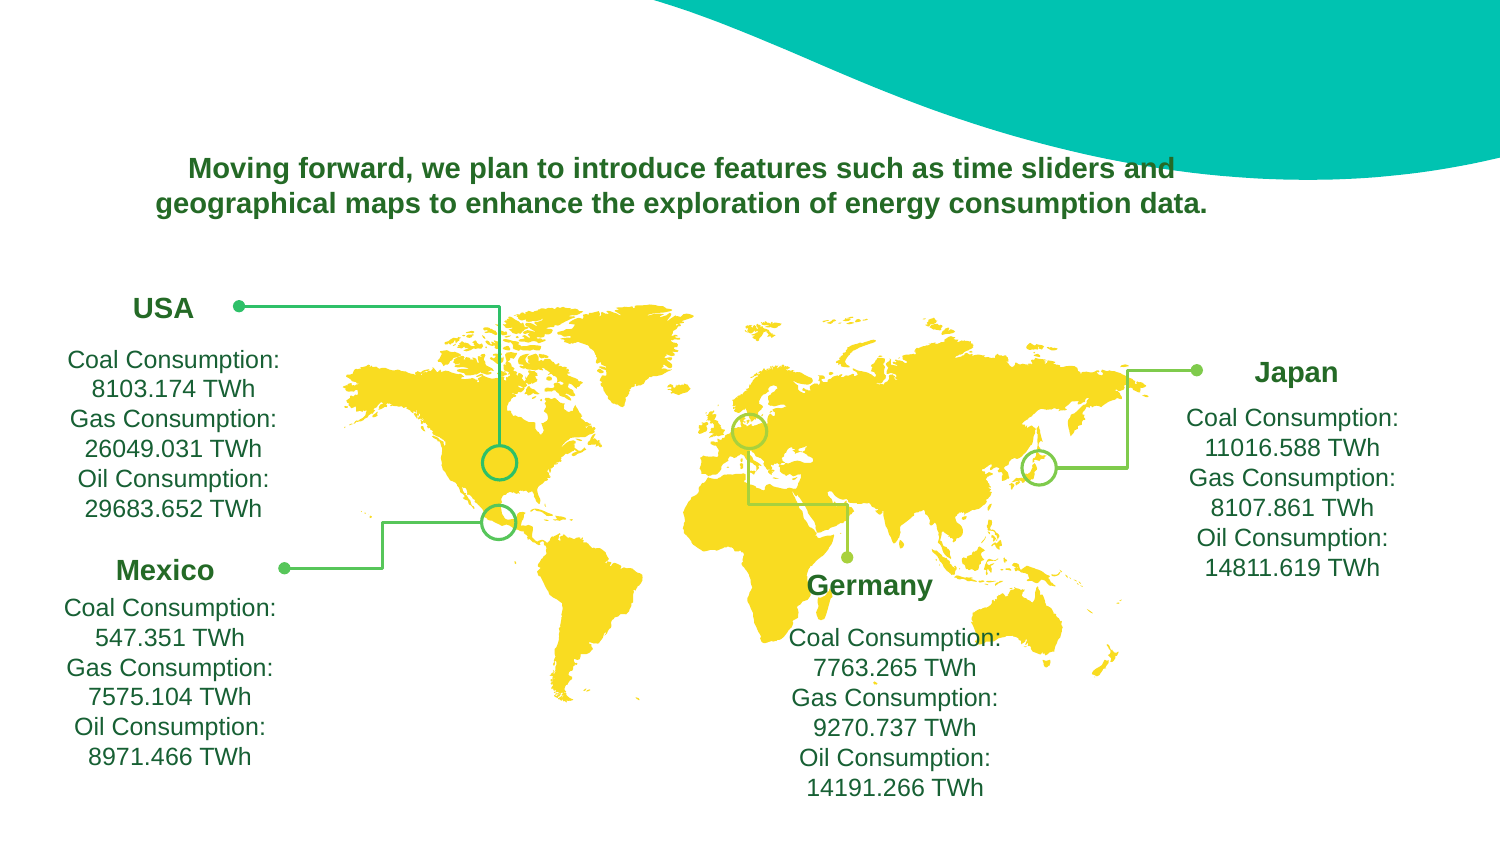

Moving forward, we plan to introduce features such as time sliders and geographical maps to enhance the exploration of energy consumption data.
USA

Japan
Coal Consumption: 8103.174 TWh
Gas Consumption: 26049.031 TWh
Oil Consumption: 29683.652 TWh

Coal Consumption: 11016.588 TWh
Gas Consumption: 8107.861 TWh
Oil Consumption: 14811.619 TWh

Mexico
Germany
Coal Consumption: 547.351 TWh
Gas Consumption: 7575.104 TWh
Oil Consumption: 8971.466 TWh
Coal Consumption: 7763.265 TWh
Gas Consumption: 9270.737 TWh
Oil Consumption: 14191.266 TWh